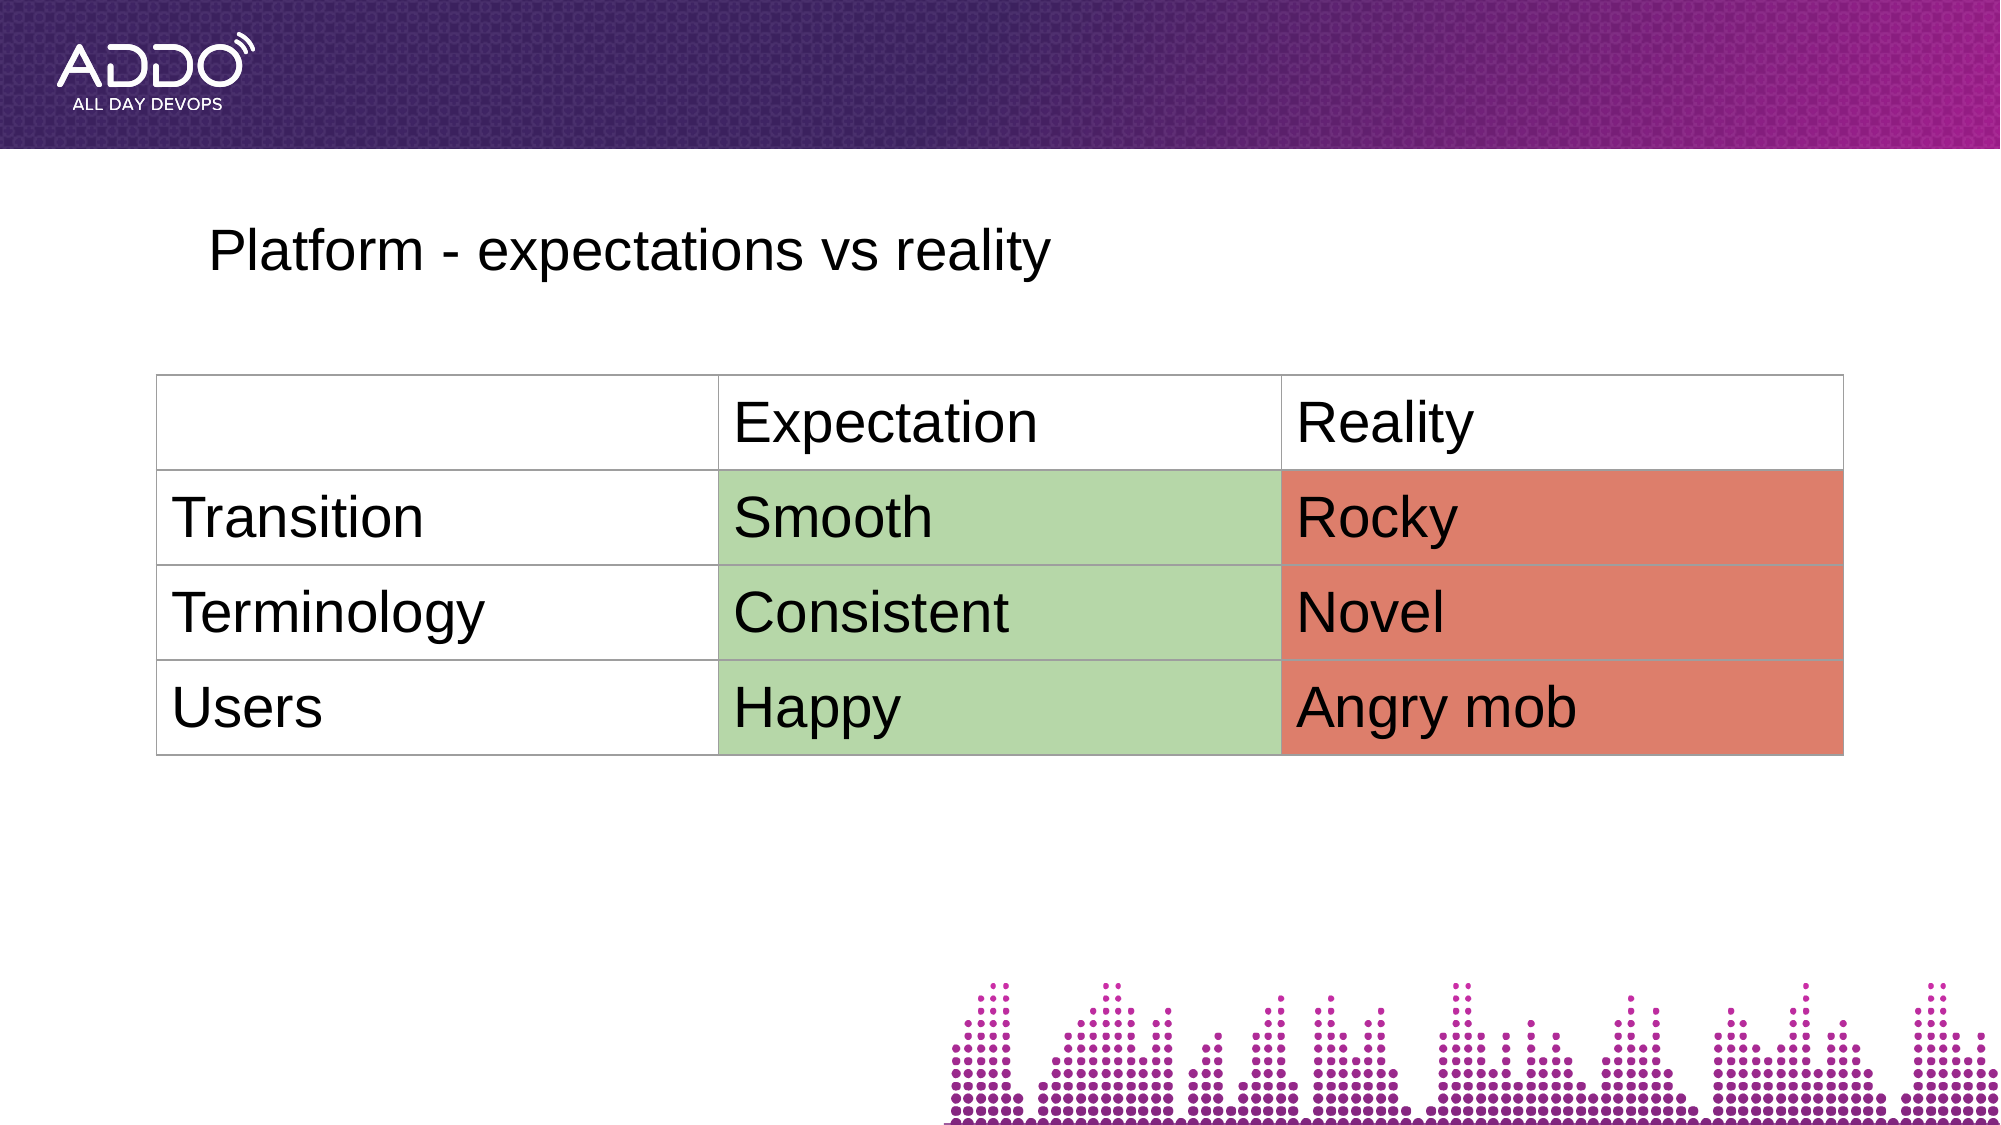

# Platform - expectations vs reality
|  | Expectation | Reality |
| --- | --- | --- |
| Transition | Smooth | Rocky |
| Terminology | Consistent | Novel |
| Users | Happy | Angry mob |